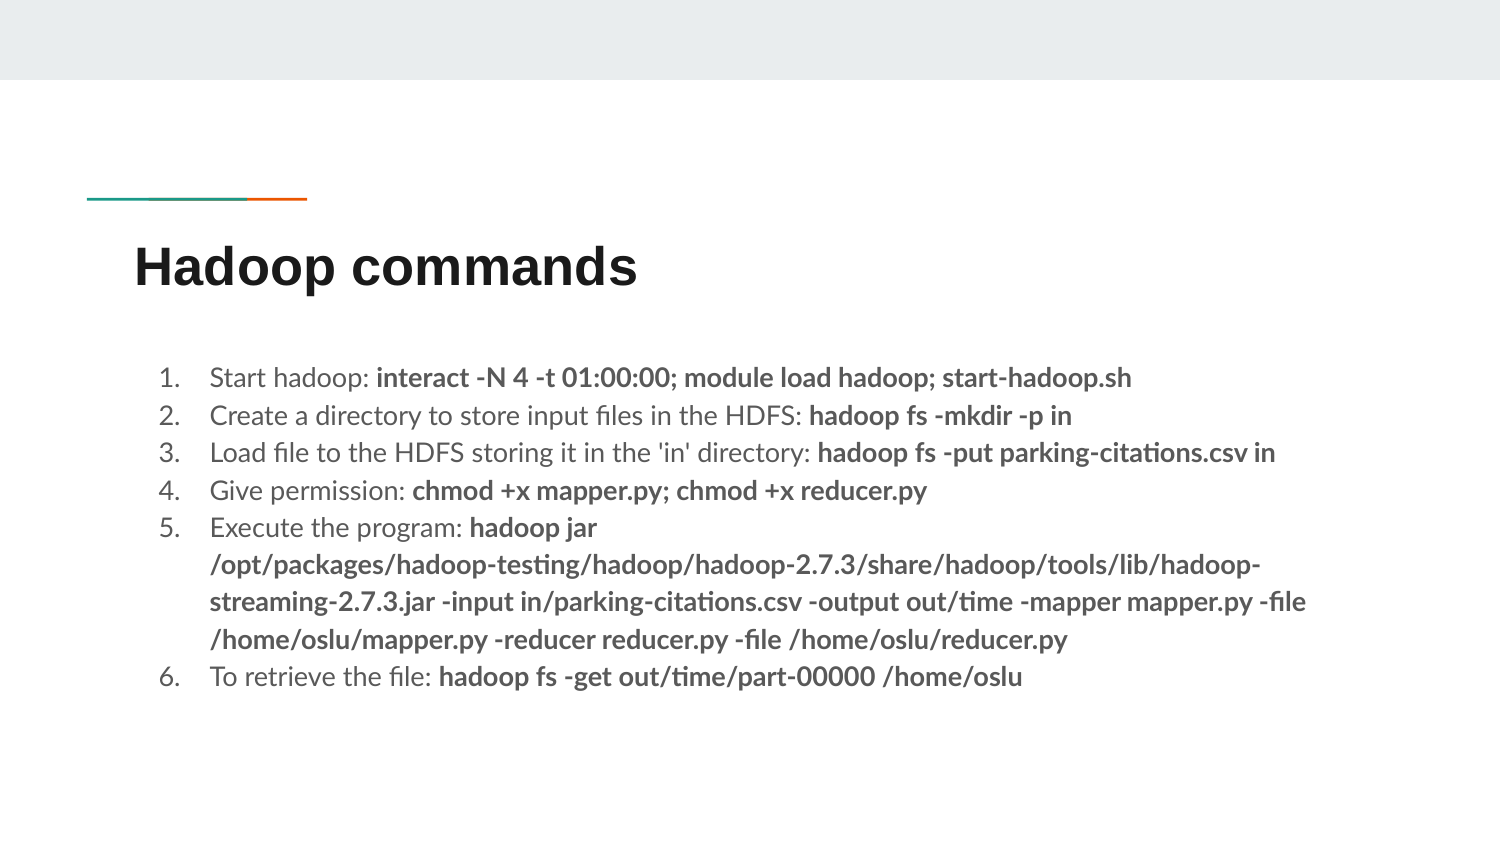

# Hadoop commands
Start hadoop: interact -N 4 -t 01:00:00; module load hadoop; start-hadoop.sh
Create a directory to store input files in the HDFS: hadoop fs -mkdir -p in
Load file to the HDFS storing it in the 'in' directory: hadoop fs -put parking-citations.csv in
Give permission: chmod +x mapper.py; chmod +x reducer.py
Execute the program: hadoop jar /opt/packages/hadoop-testing/hadoop/hadoop-2.7.3/share/hadoop/tools/lib/hadoop-streaming-2.7.3.jar -input in/parking-citations.csv -output out/time -mapper mapper.py -file /home/oslu/mapper.py -reducer reducer.py -file /home/oslu/reducer.py
To retrieve the file: hadoop fs -get out/time/part-00000 /home/oslu